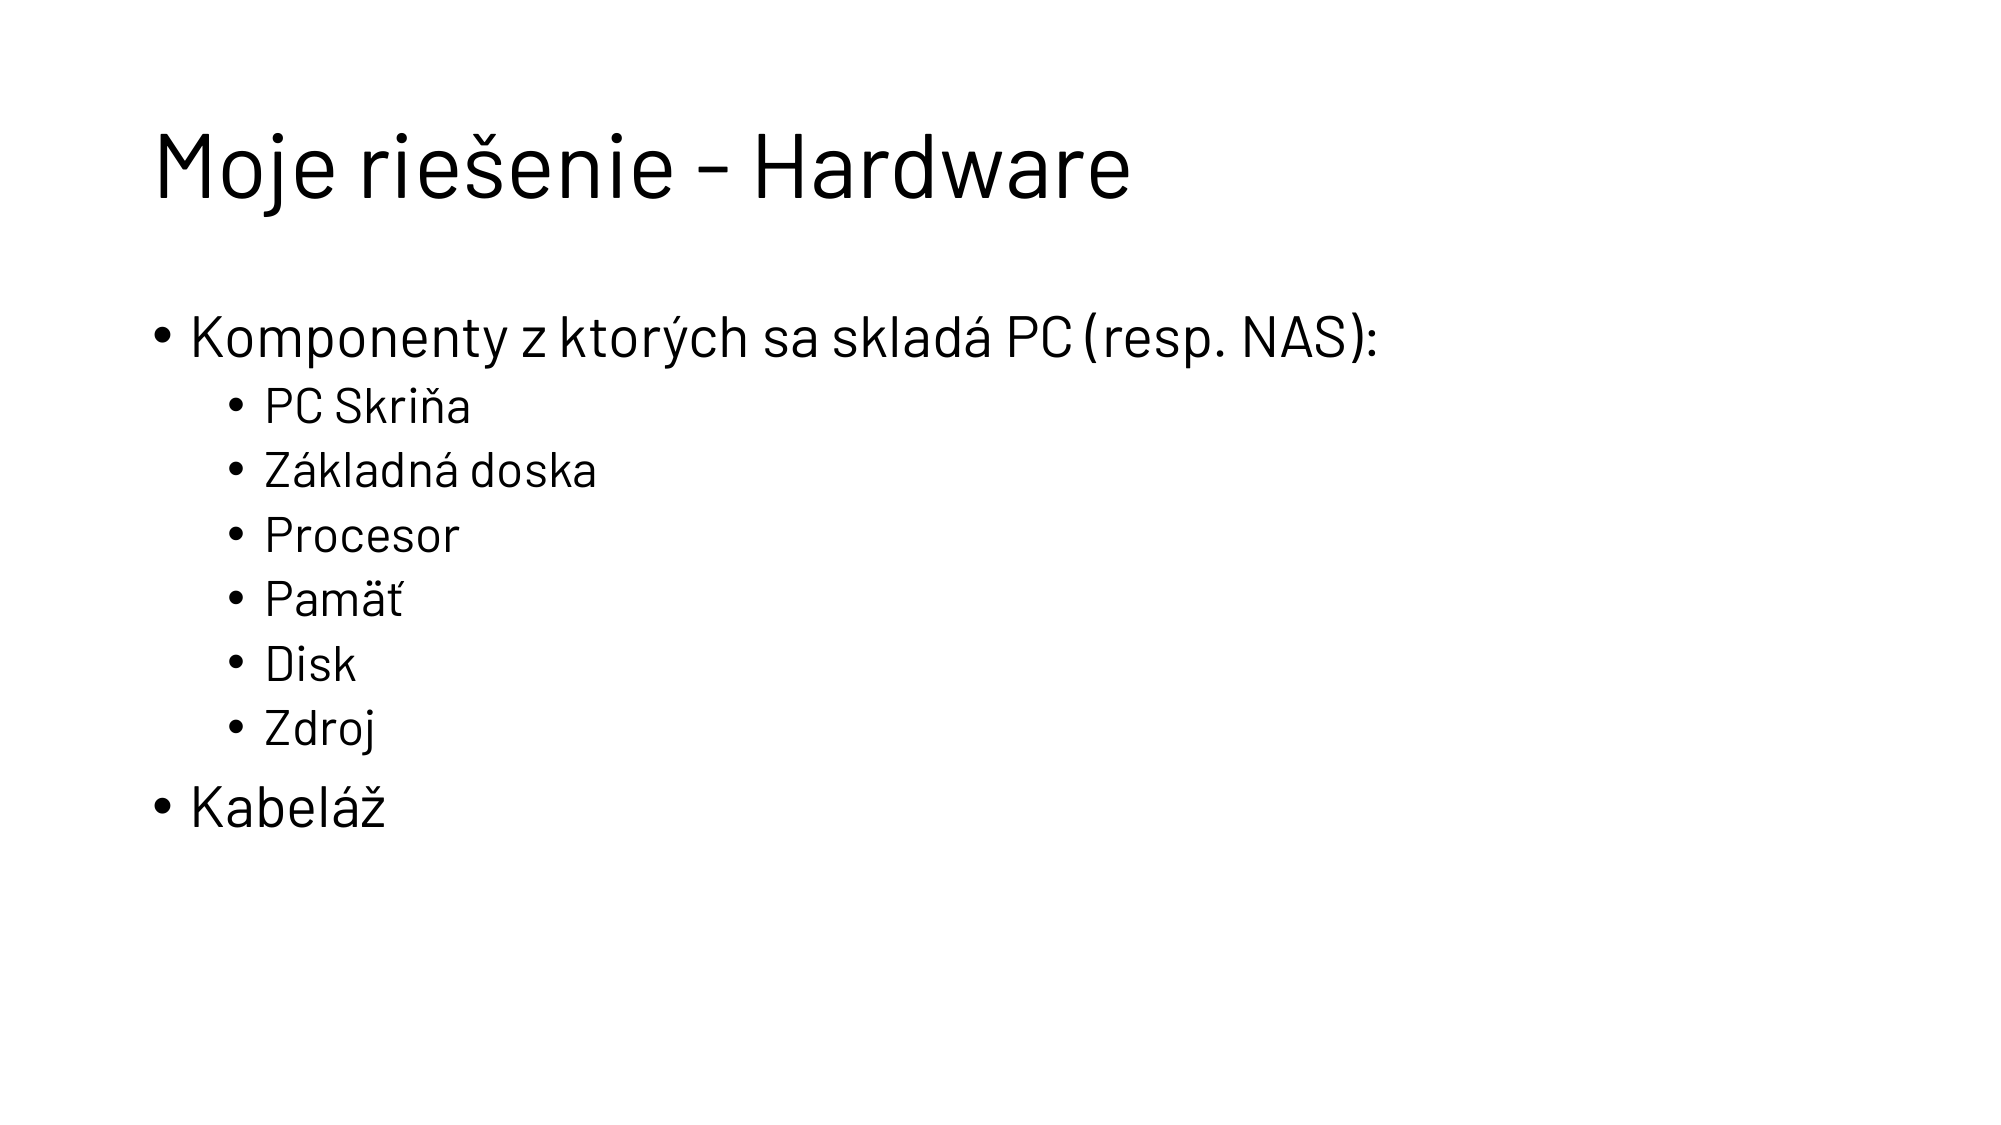

# Moje riešenie - Hardware
Komponenty z ktorých sa skladá PC (resp. NAS):
PC Skriňa
Základná doska
Procesor
Pamäť
Disk
Zdroj
Kabeláž